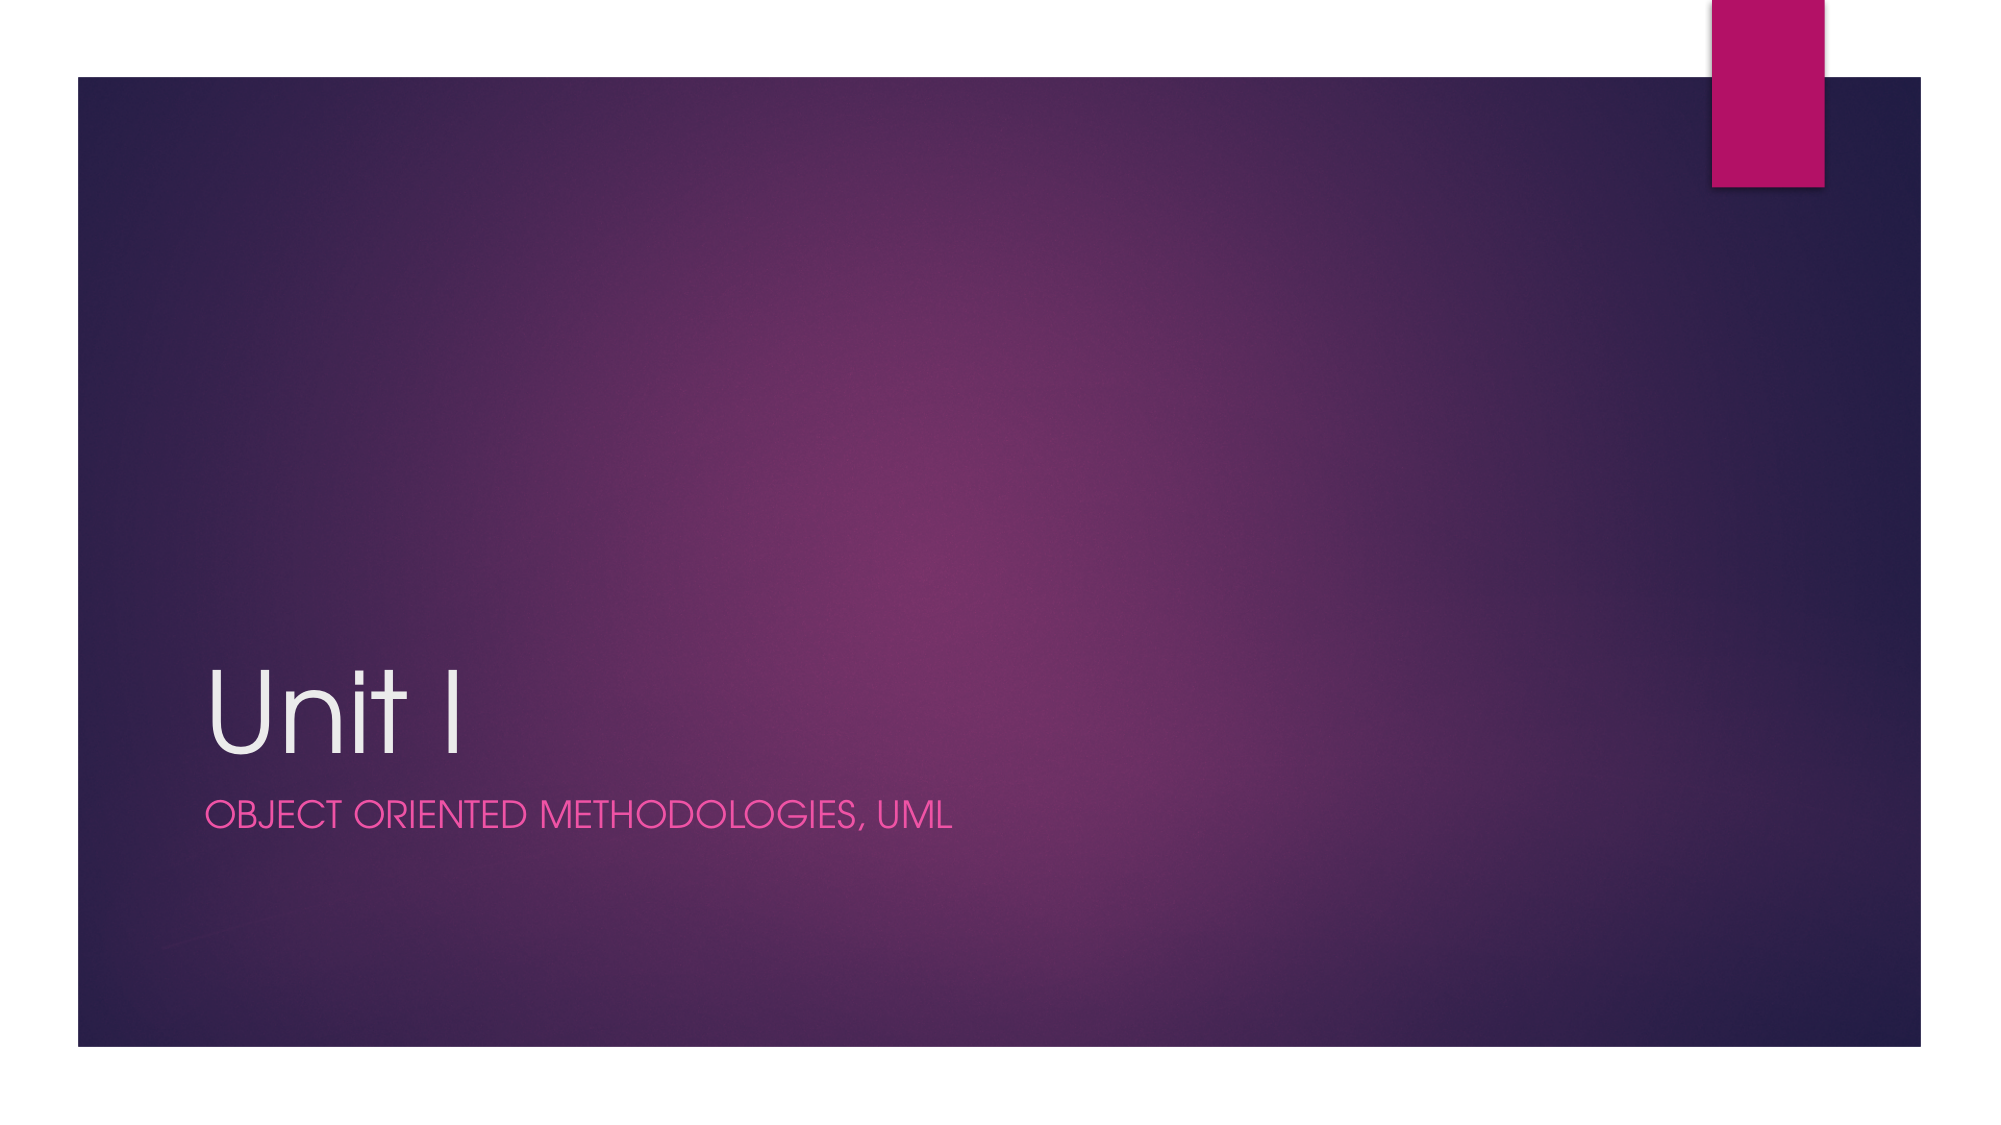

# Unit I
OBJECT ORIENTED METHODOLOGIES, UML